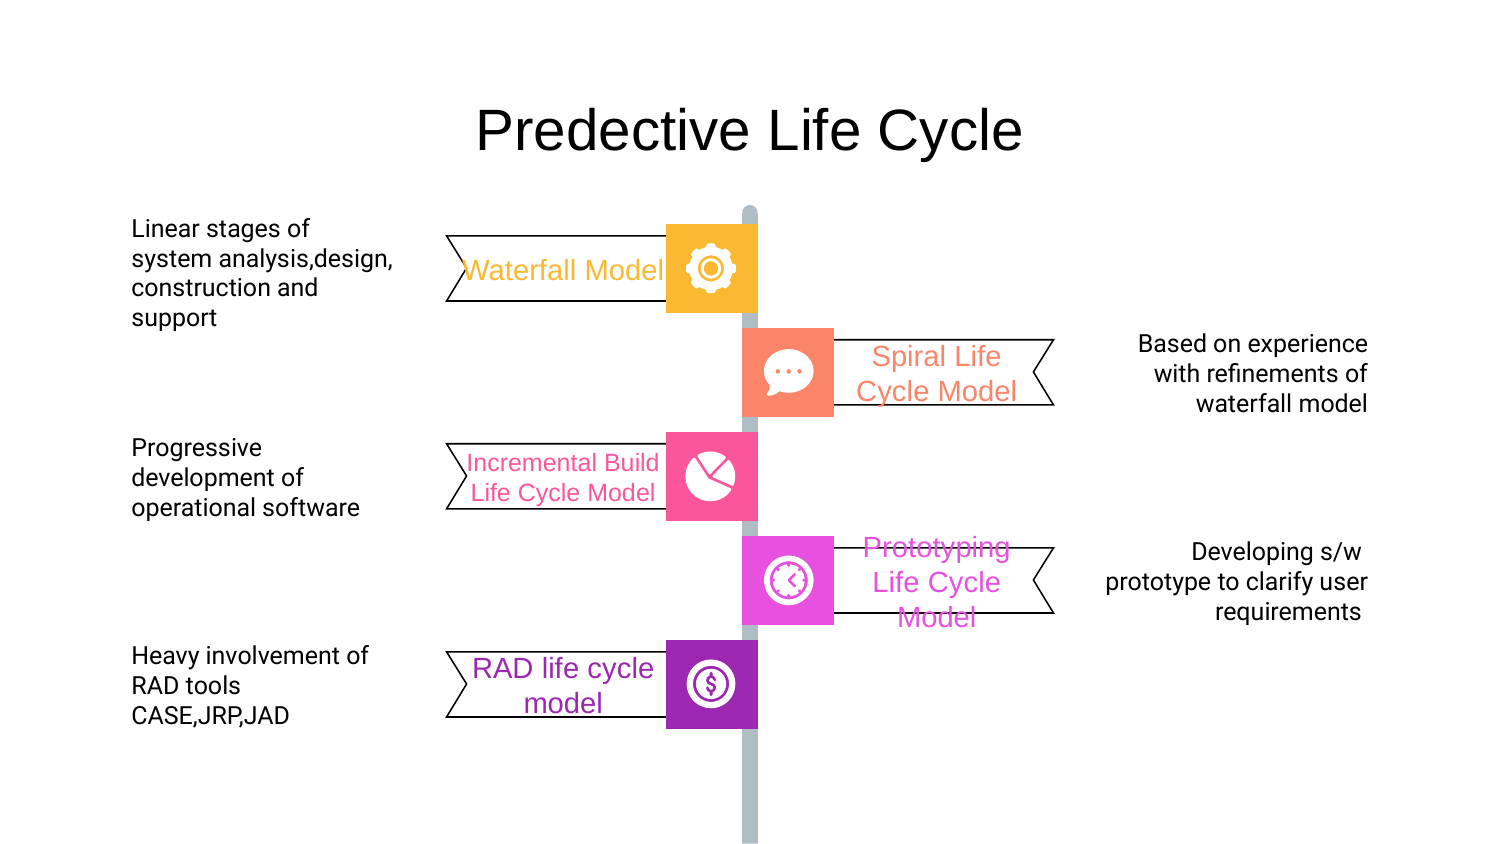

# Predective Life Cycle

Linear stages of system analysis,design, construction and support
Waterfall Model

Based on experience with refinements of waterfall model
Spiral Life Cycle Model

Progressive development of operational software
Incremental Build Life Cycle Model

Developing s/w  prototype to clarify user requirements
Prototyping Life Cycle Model

Heavy involvement of RAD tools CASE,JRP,JAD
RAD life cycle model